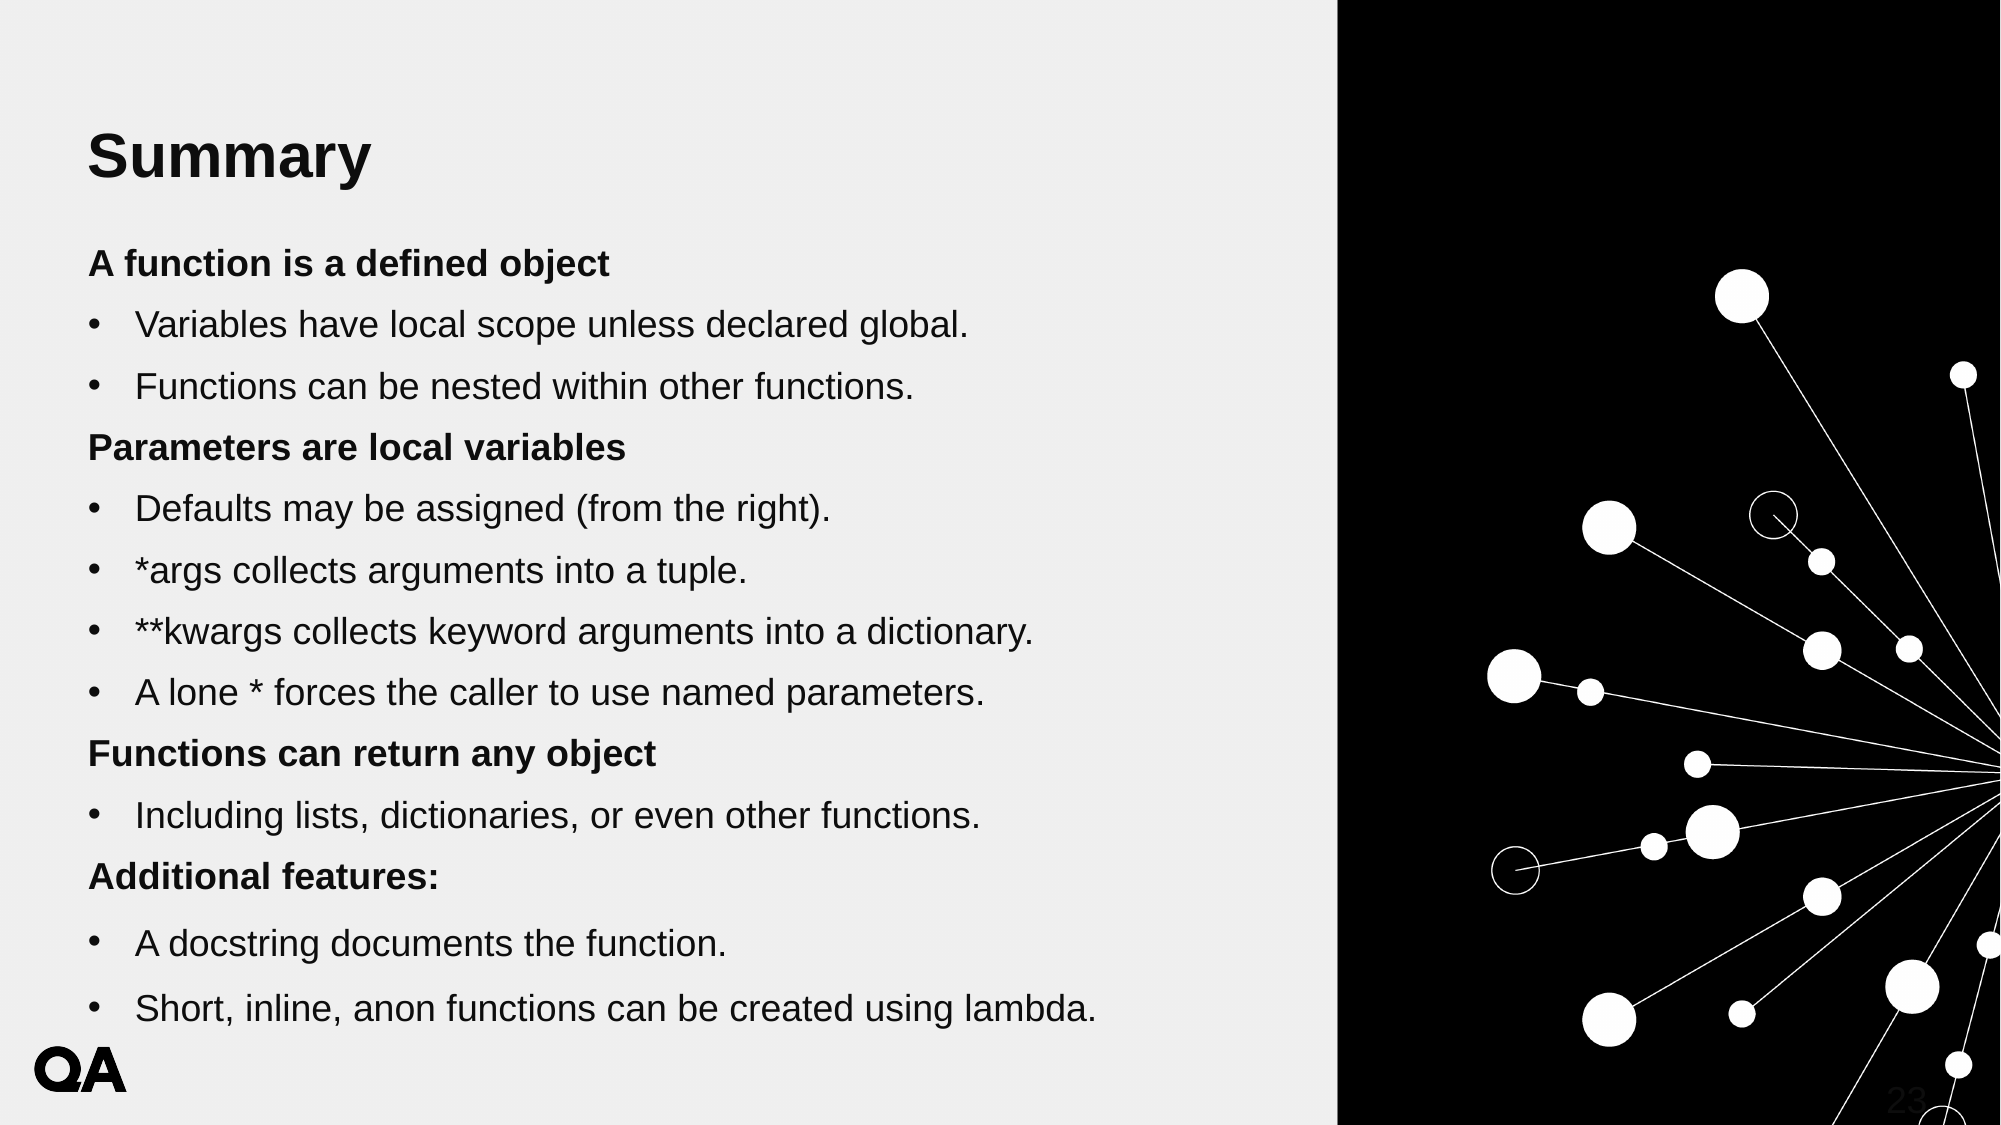

# Summary
A function is a defined object
Variables have local scope unless declared global.
Functions can be nested within other functions.
Parameters are local variables
Defaults may be assigned (from the right).
*args collects arguments into a tuple.
**kwargs collects keyword arguments into a dictionary.
A lone * forces the caller to use named parameters.
Functions can return any object
Including lists, dictionaries, or even other functions.
Additional features:
A docstring documents the function.
Short, inline, anon functions can be created using lambda.
23